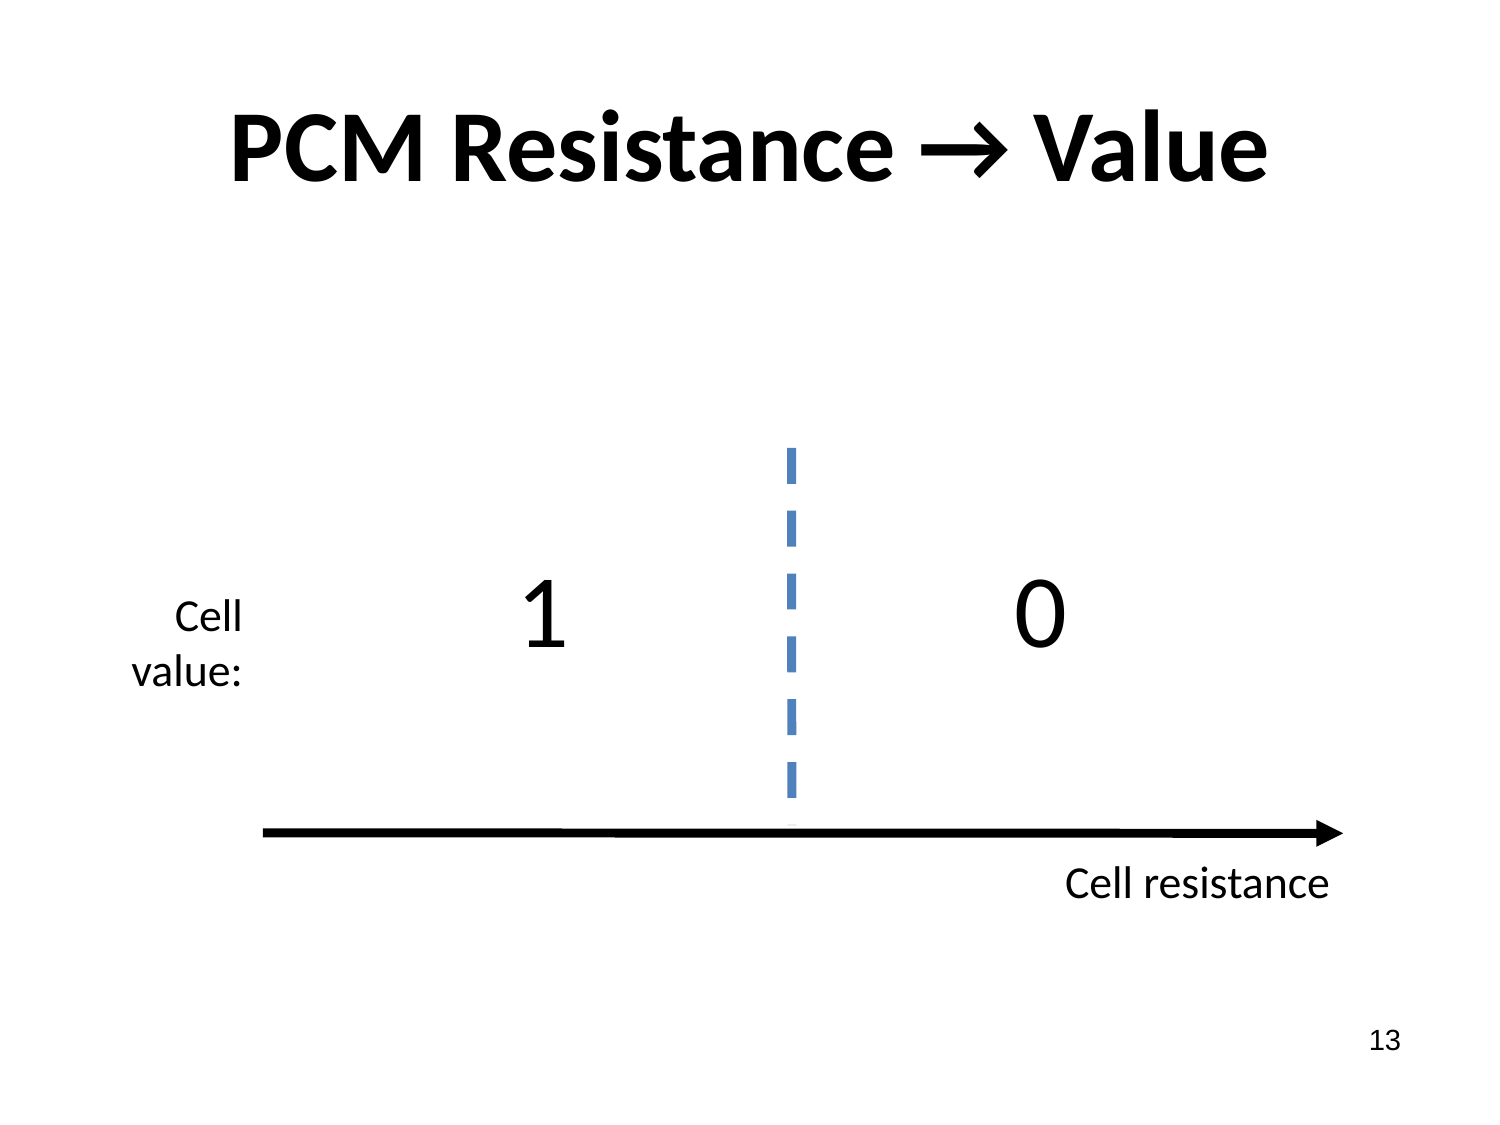

# PCM Resistance → Value
1
0
Cell value:
Cell resistance
13